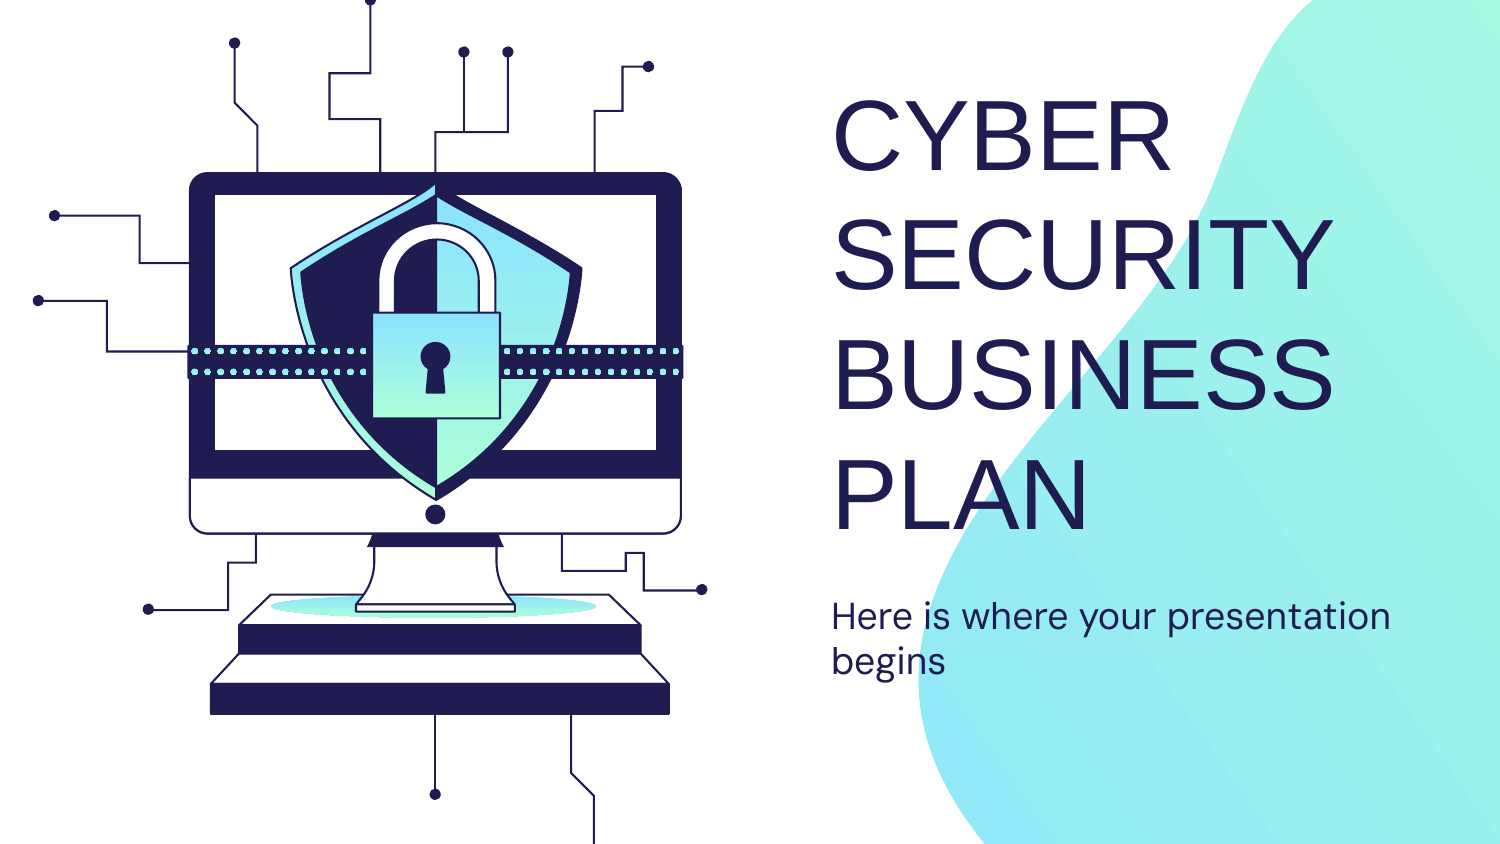

# CYBER SECURITY BUSINESS PLAN
Here is where your presentation begins